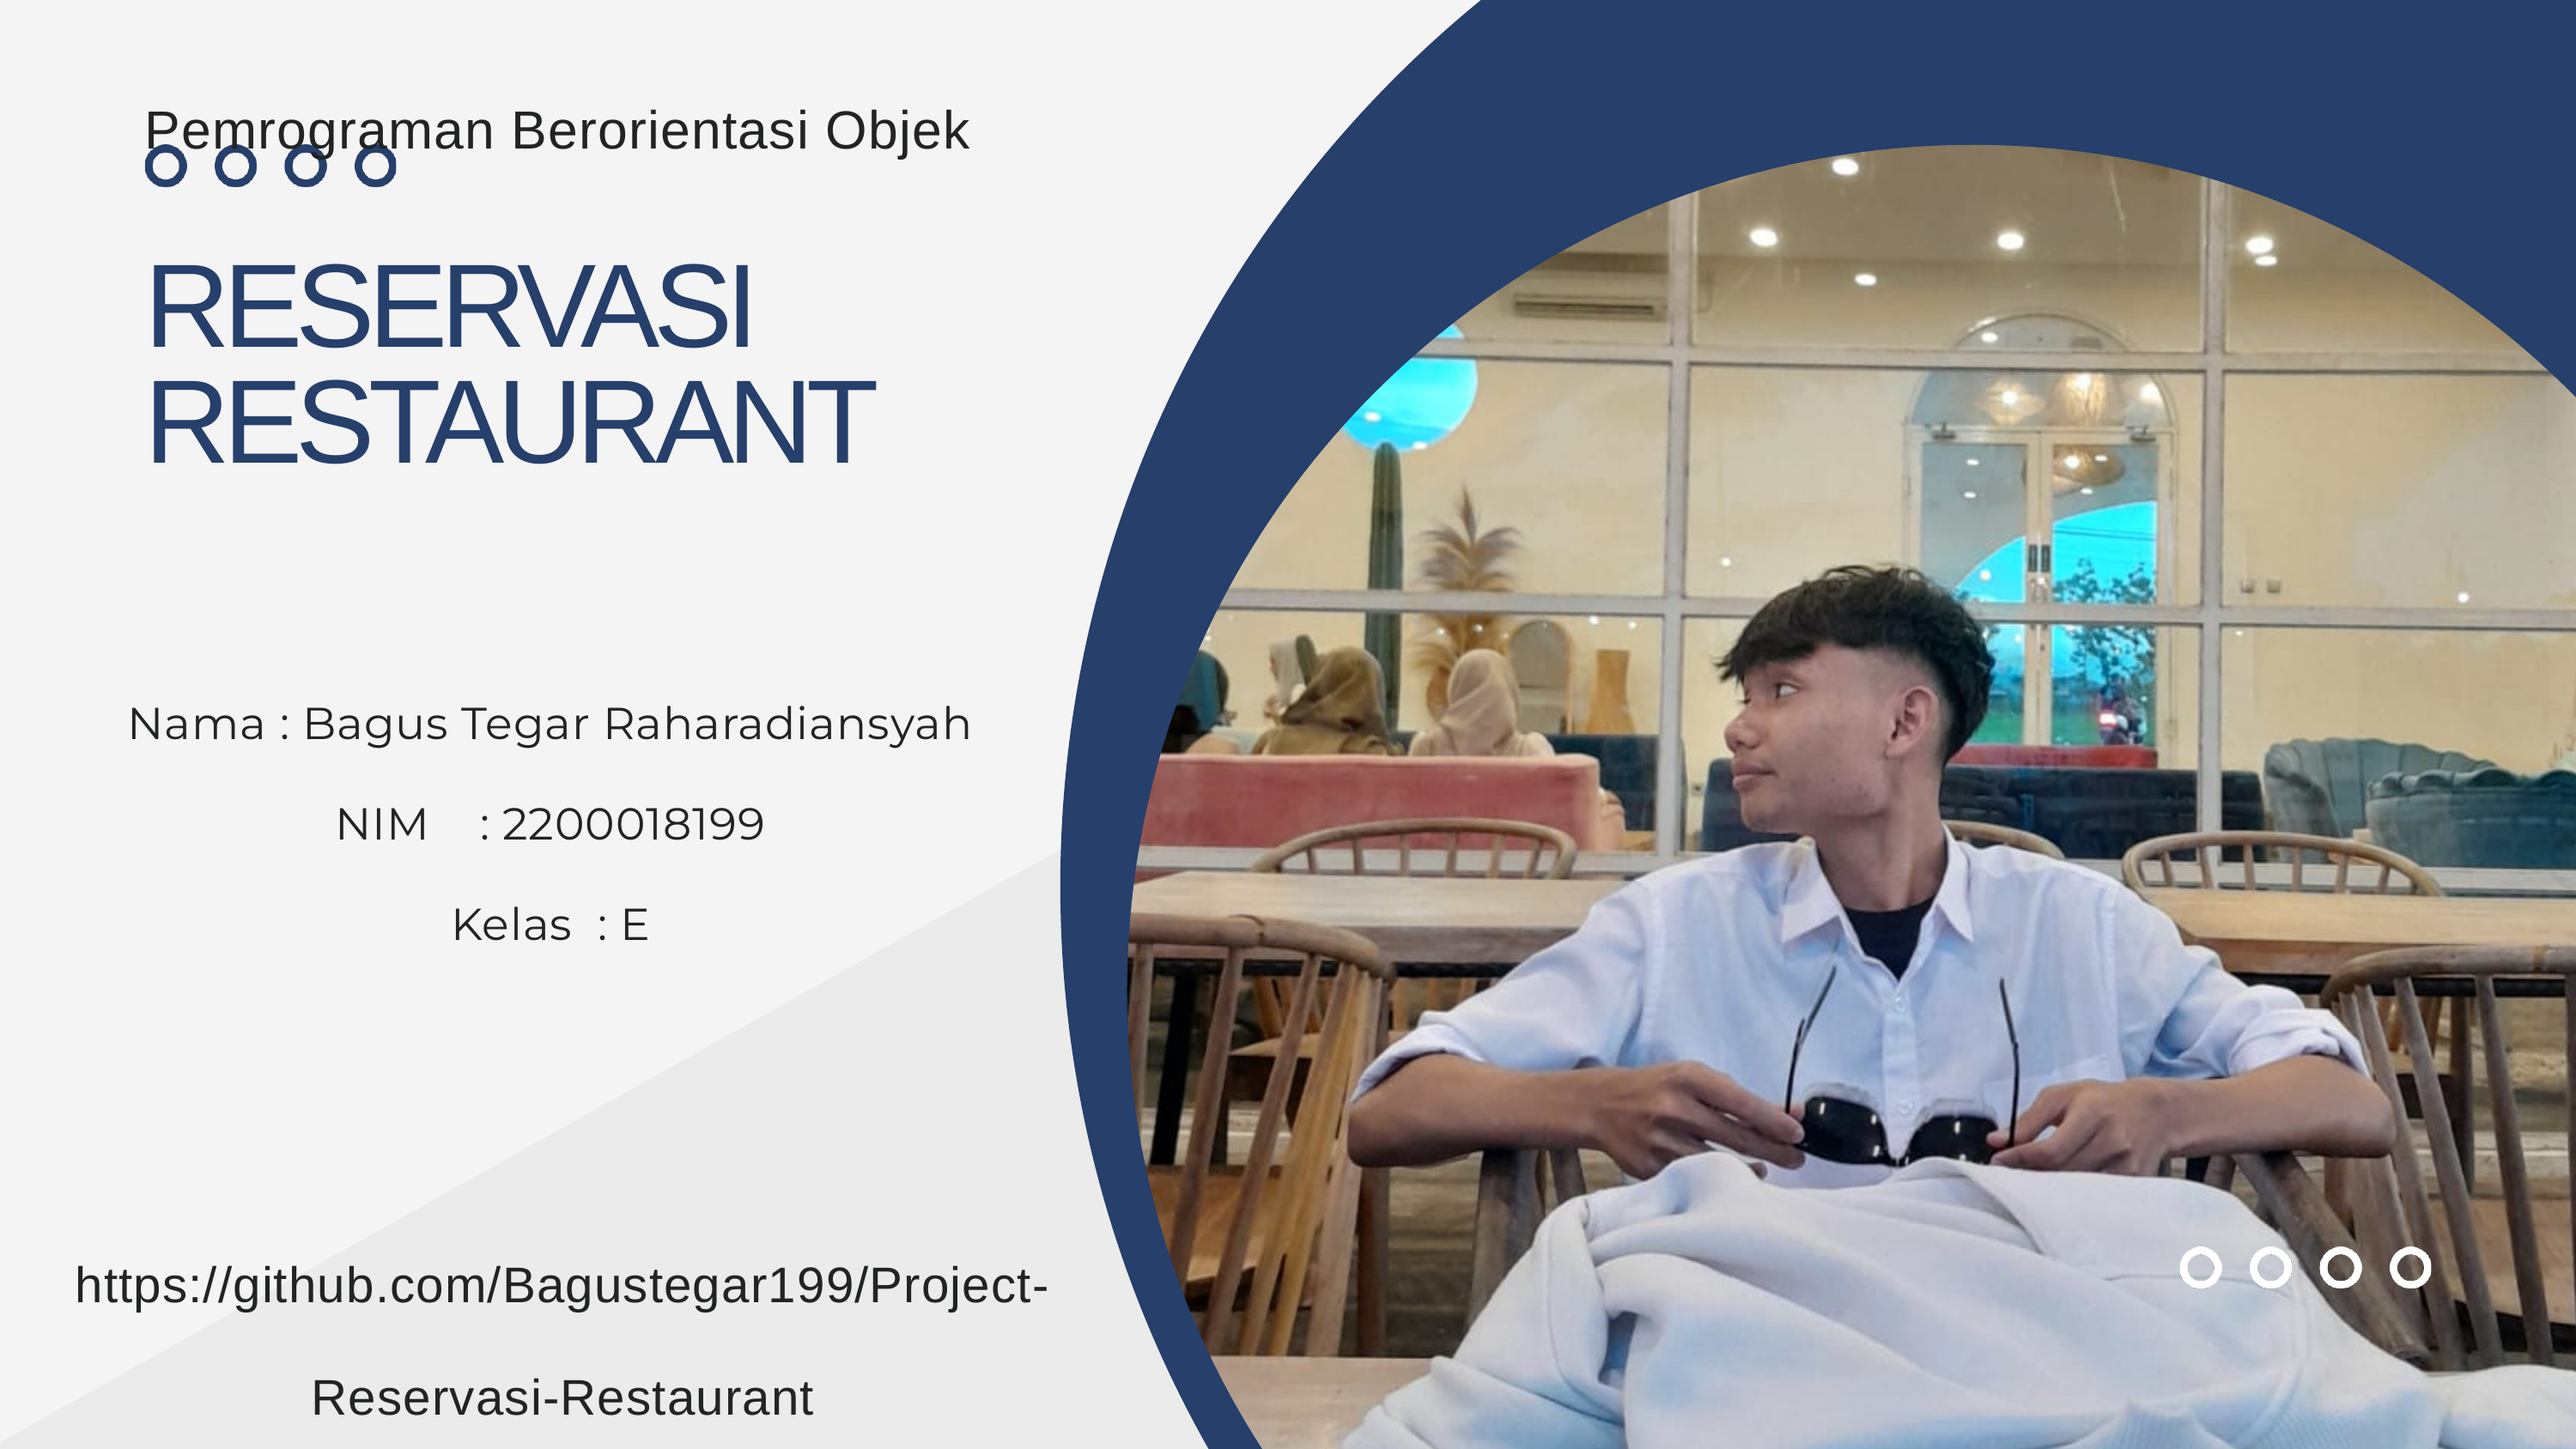

Pemrograman Berorientasi Objek

RESERVASI
RESTAURANT

Nama : Bagus Tegar Raharadiansyah
NIM    : 2200018199
Kelas  : E
https://github.com/Bagustegar199/Project-Reservasi-Restaurant